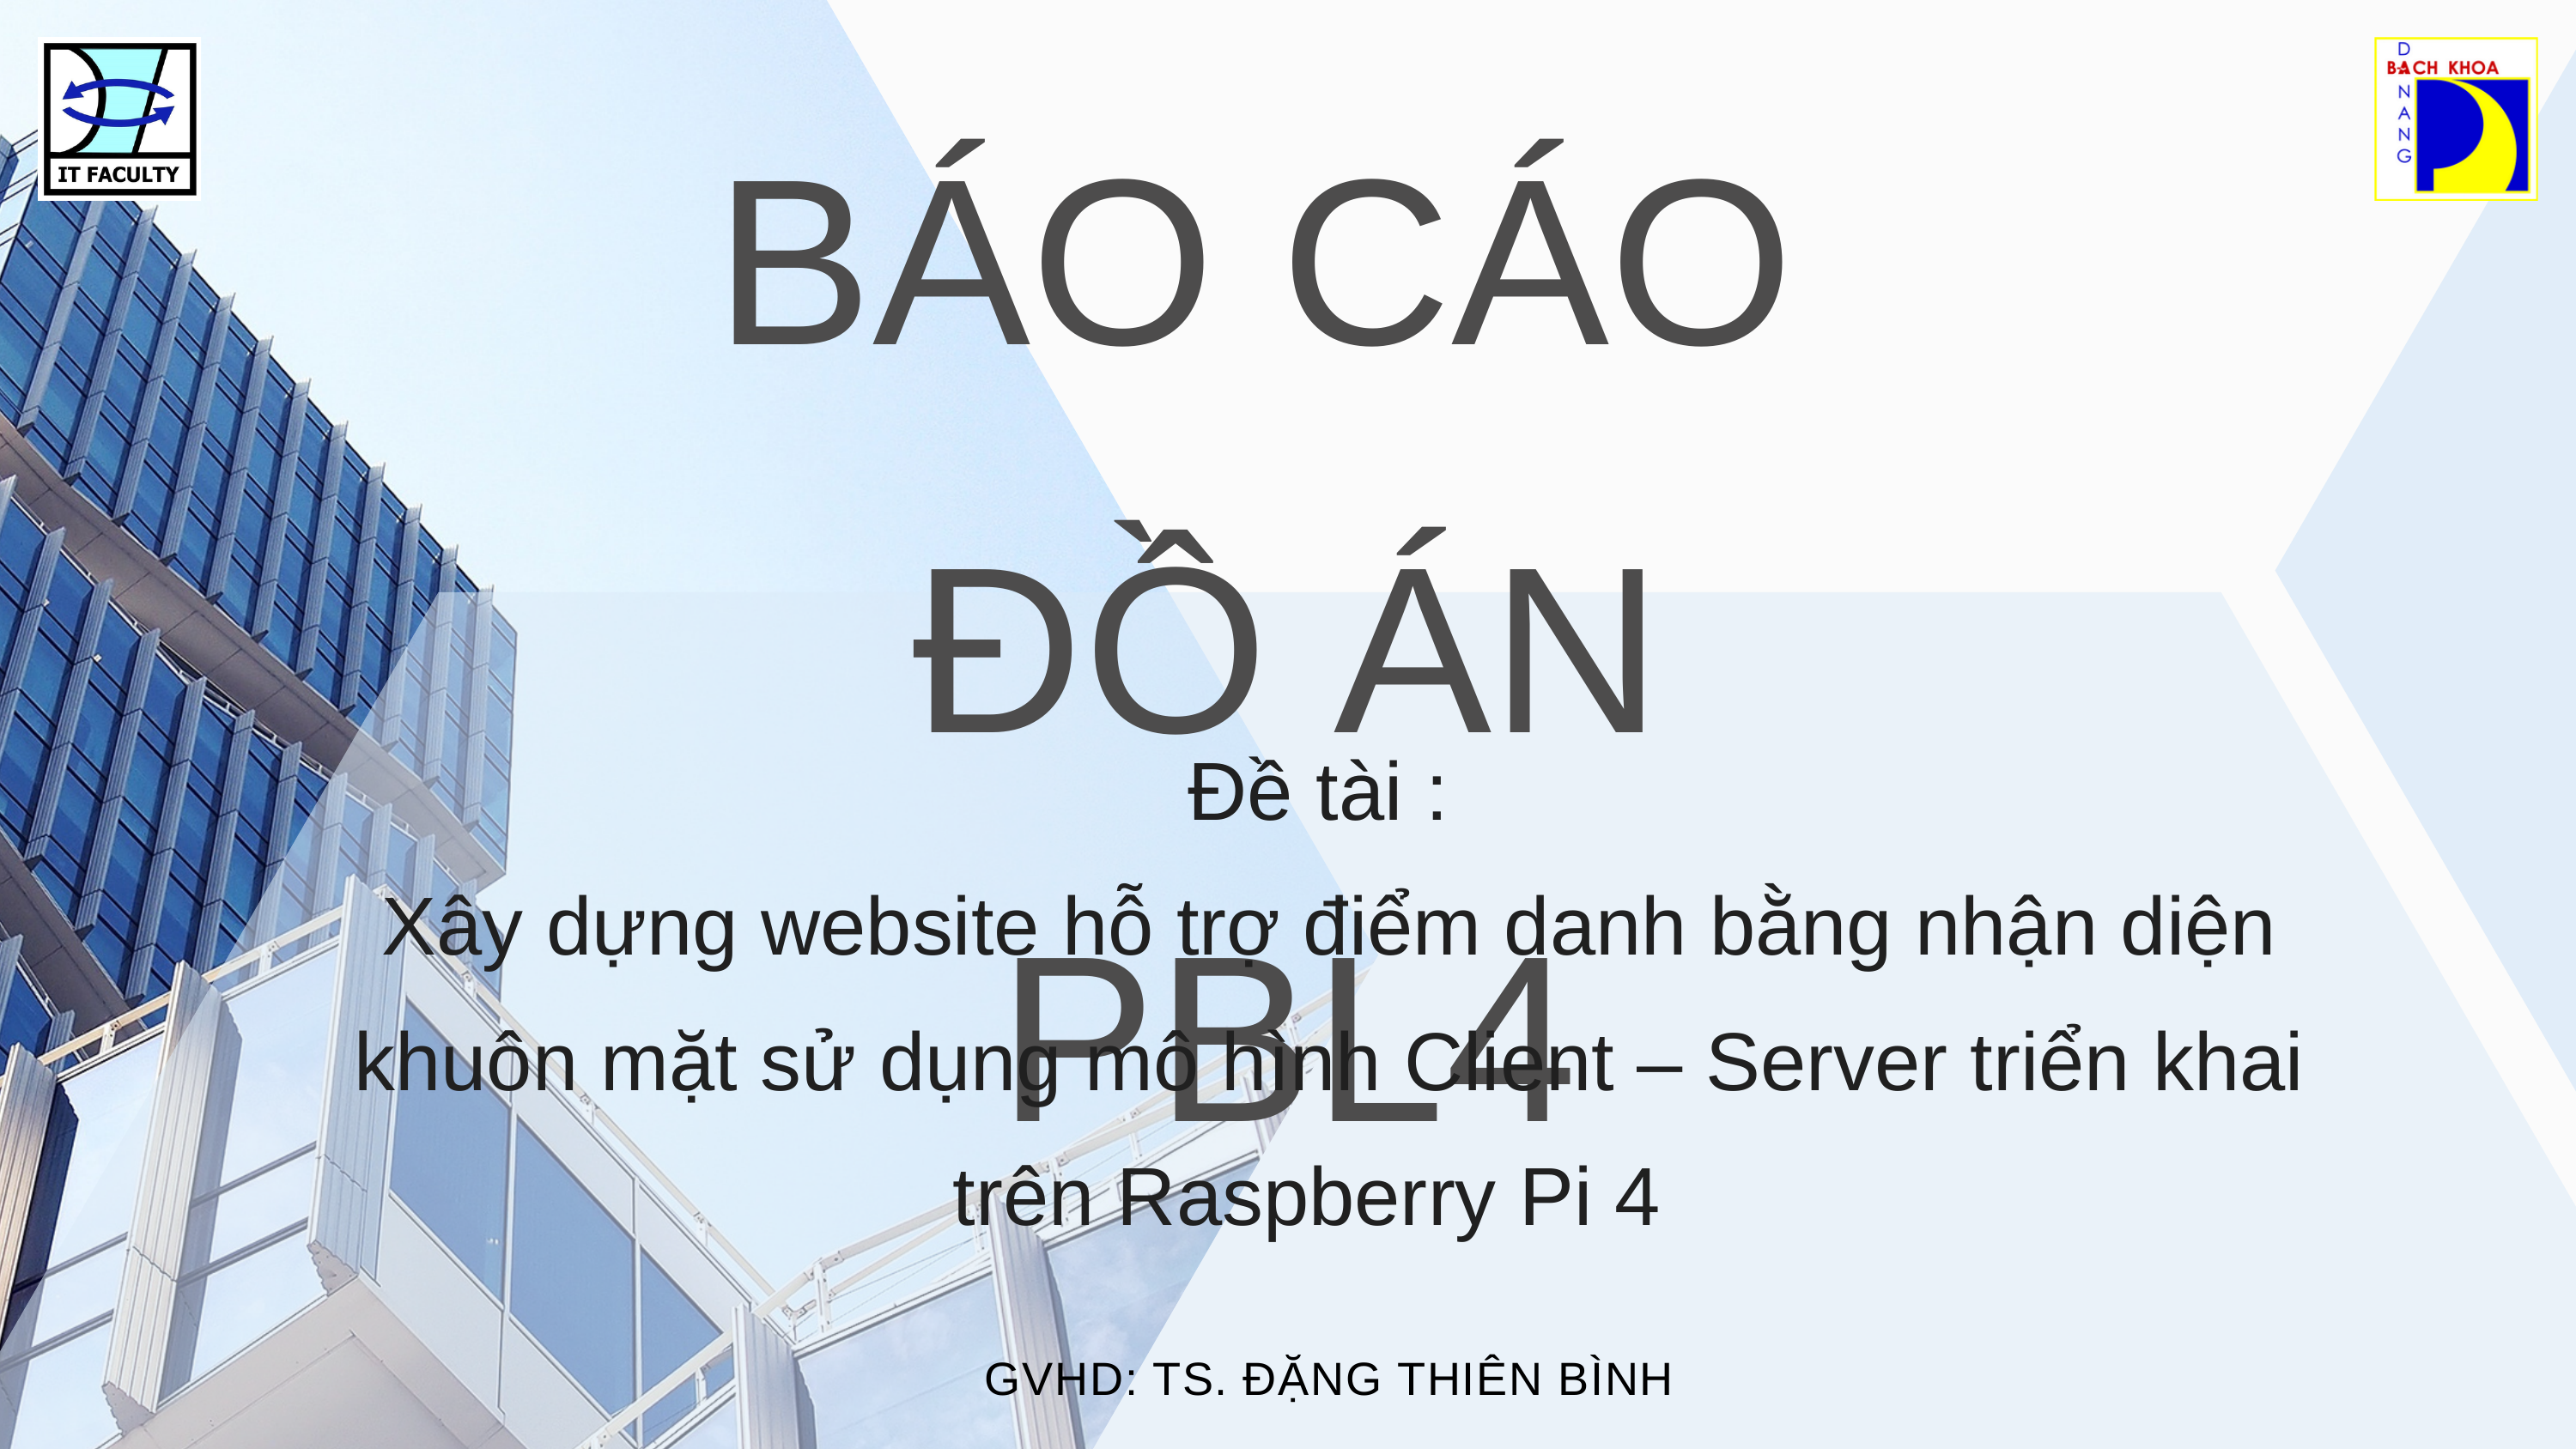

BÁO CÁO
ĐỒ ÁN PBL4

Đề tài :
Xây dựng website hỗ trợ điểm danh bằng nhận diện khuôn mặt sử dụng mô hình Client – Server triển khai trên Raspberry Pi 4
GVHD: TS. ĐẶNG THIÊN BÌNH